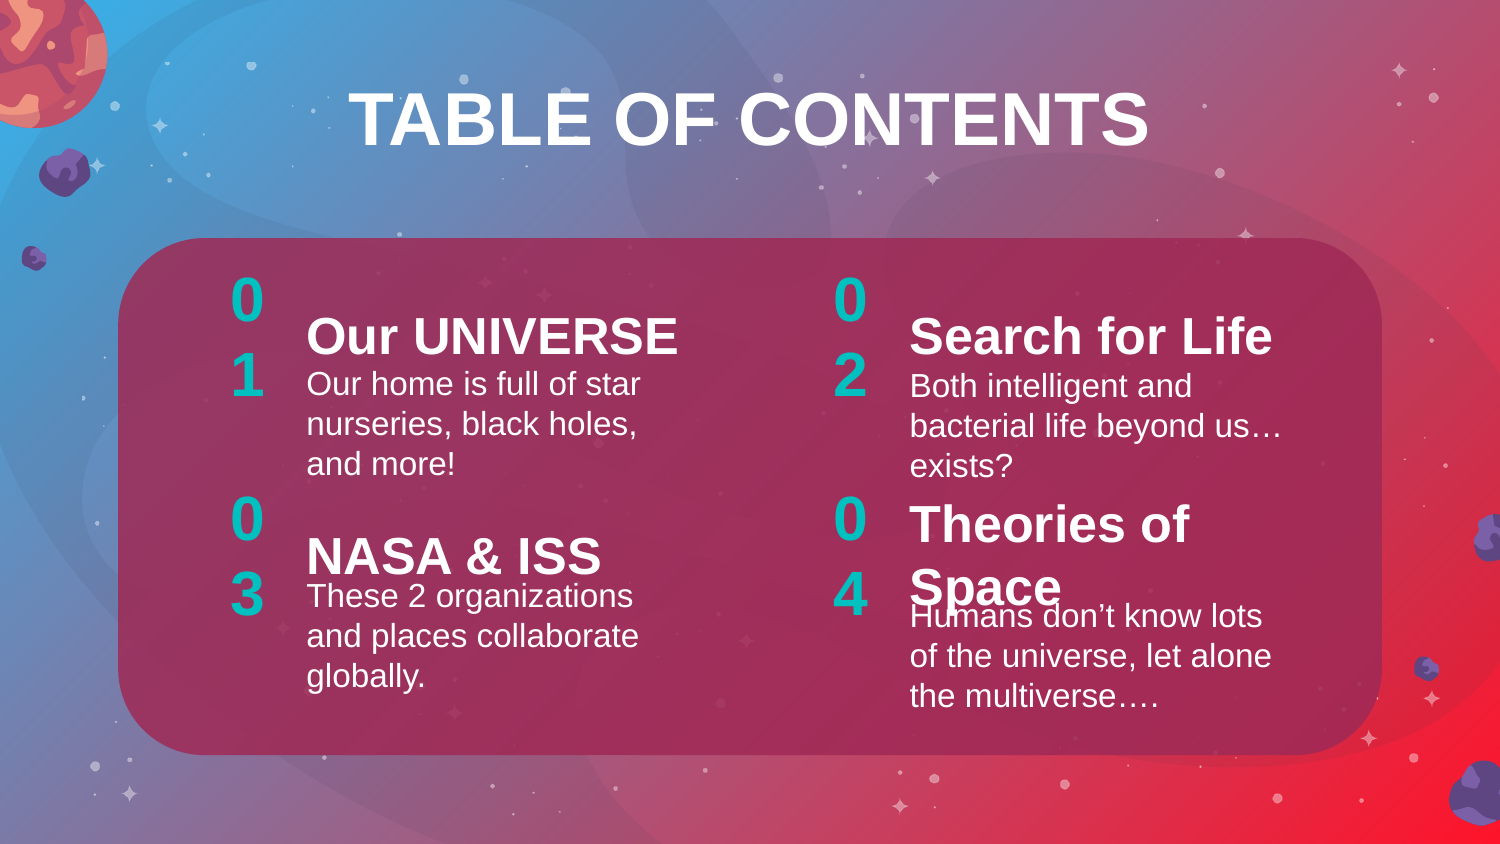

# TABLE OF CONTENTS
01
Our UNIVERSE
02
Search for Life
Our home is full of star nurseries, black holes, and more!
Both intelligent and bacterial life beyond us… exists?

03
NASA & ISS
04
Theories of Space
These 2 organizations and places collaborate globally.

Humans don’t know lots of the universe, let alone the multiverse….